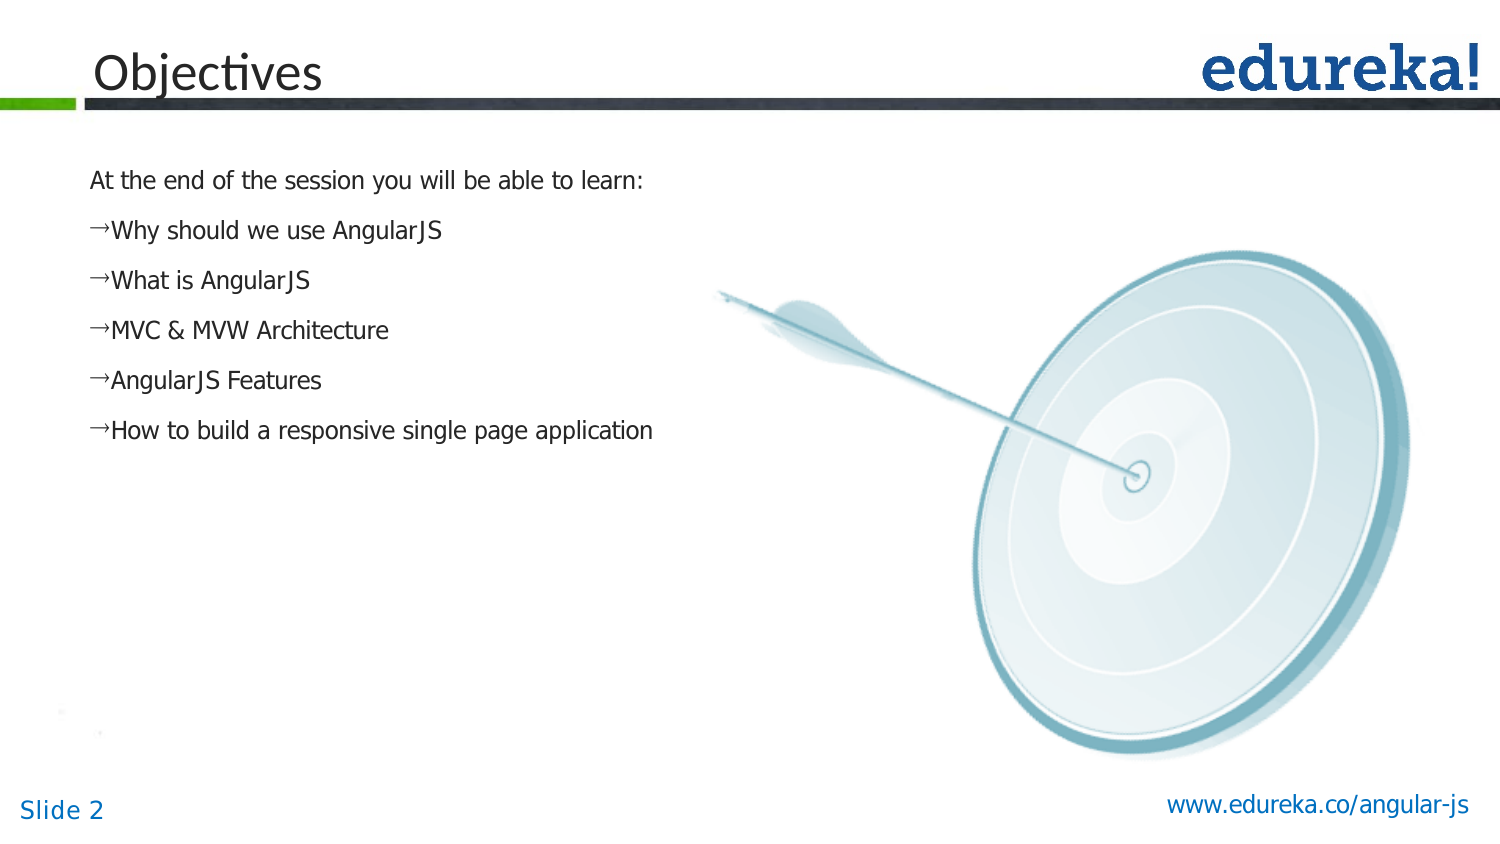

# Objectives
At the end of the session you will be able to learn:
Why should we use AngularJS
What is AngularJS
MVC & MVW Architecture
AngularJS Features
How to build a responsive single page application